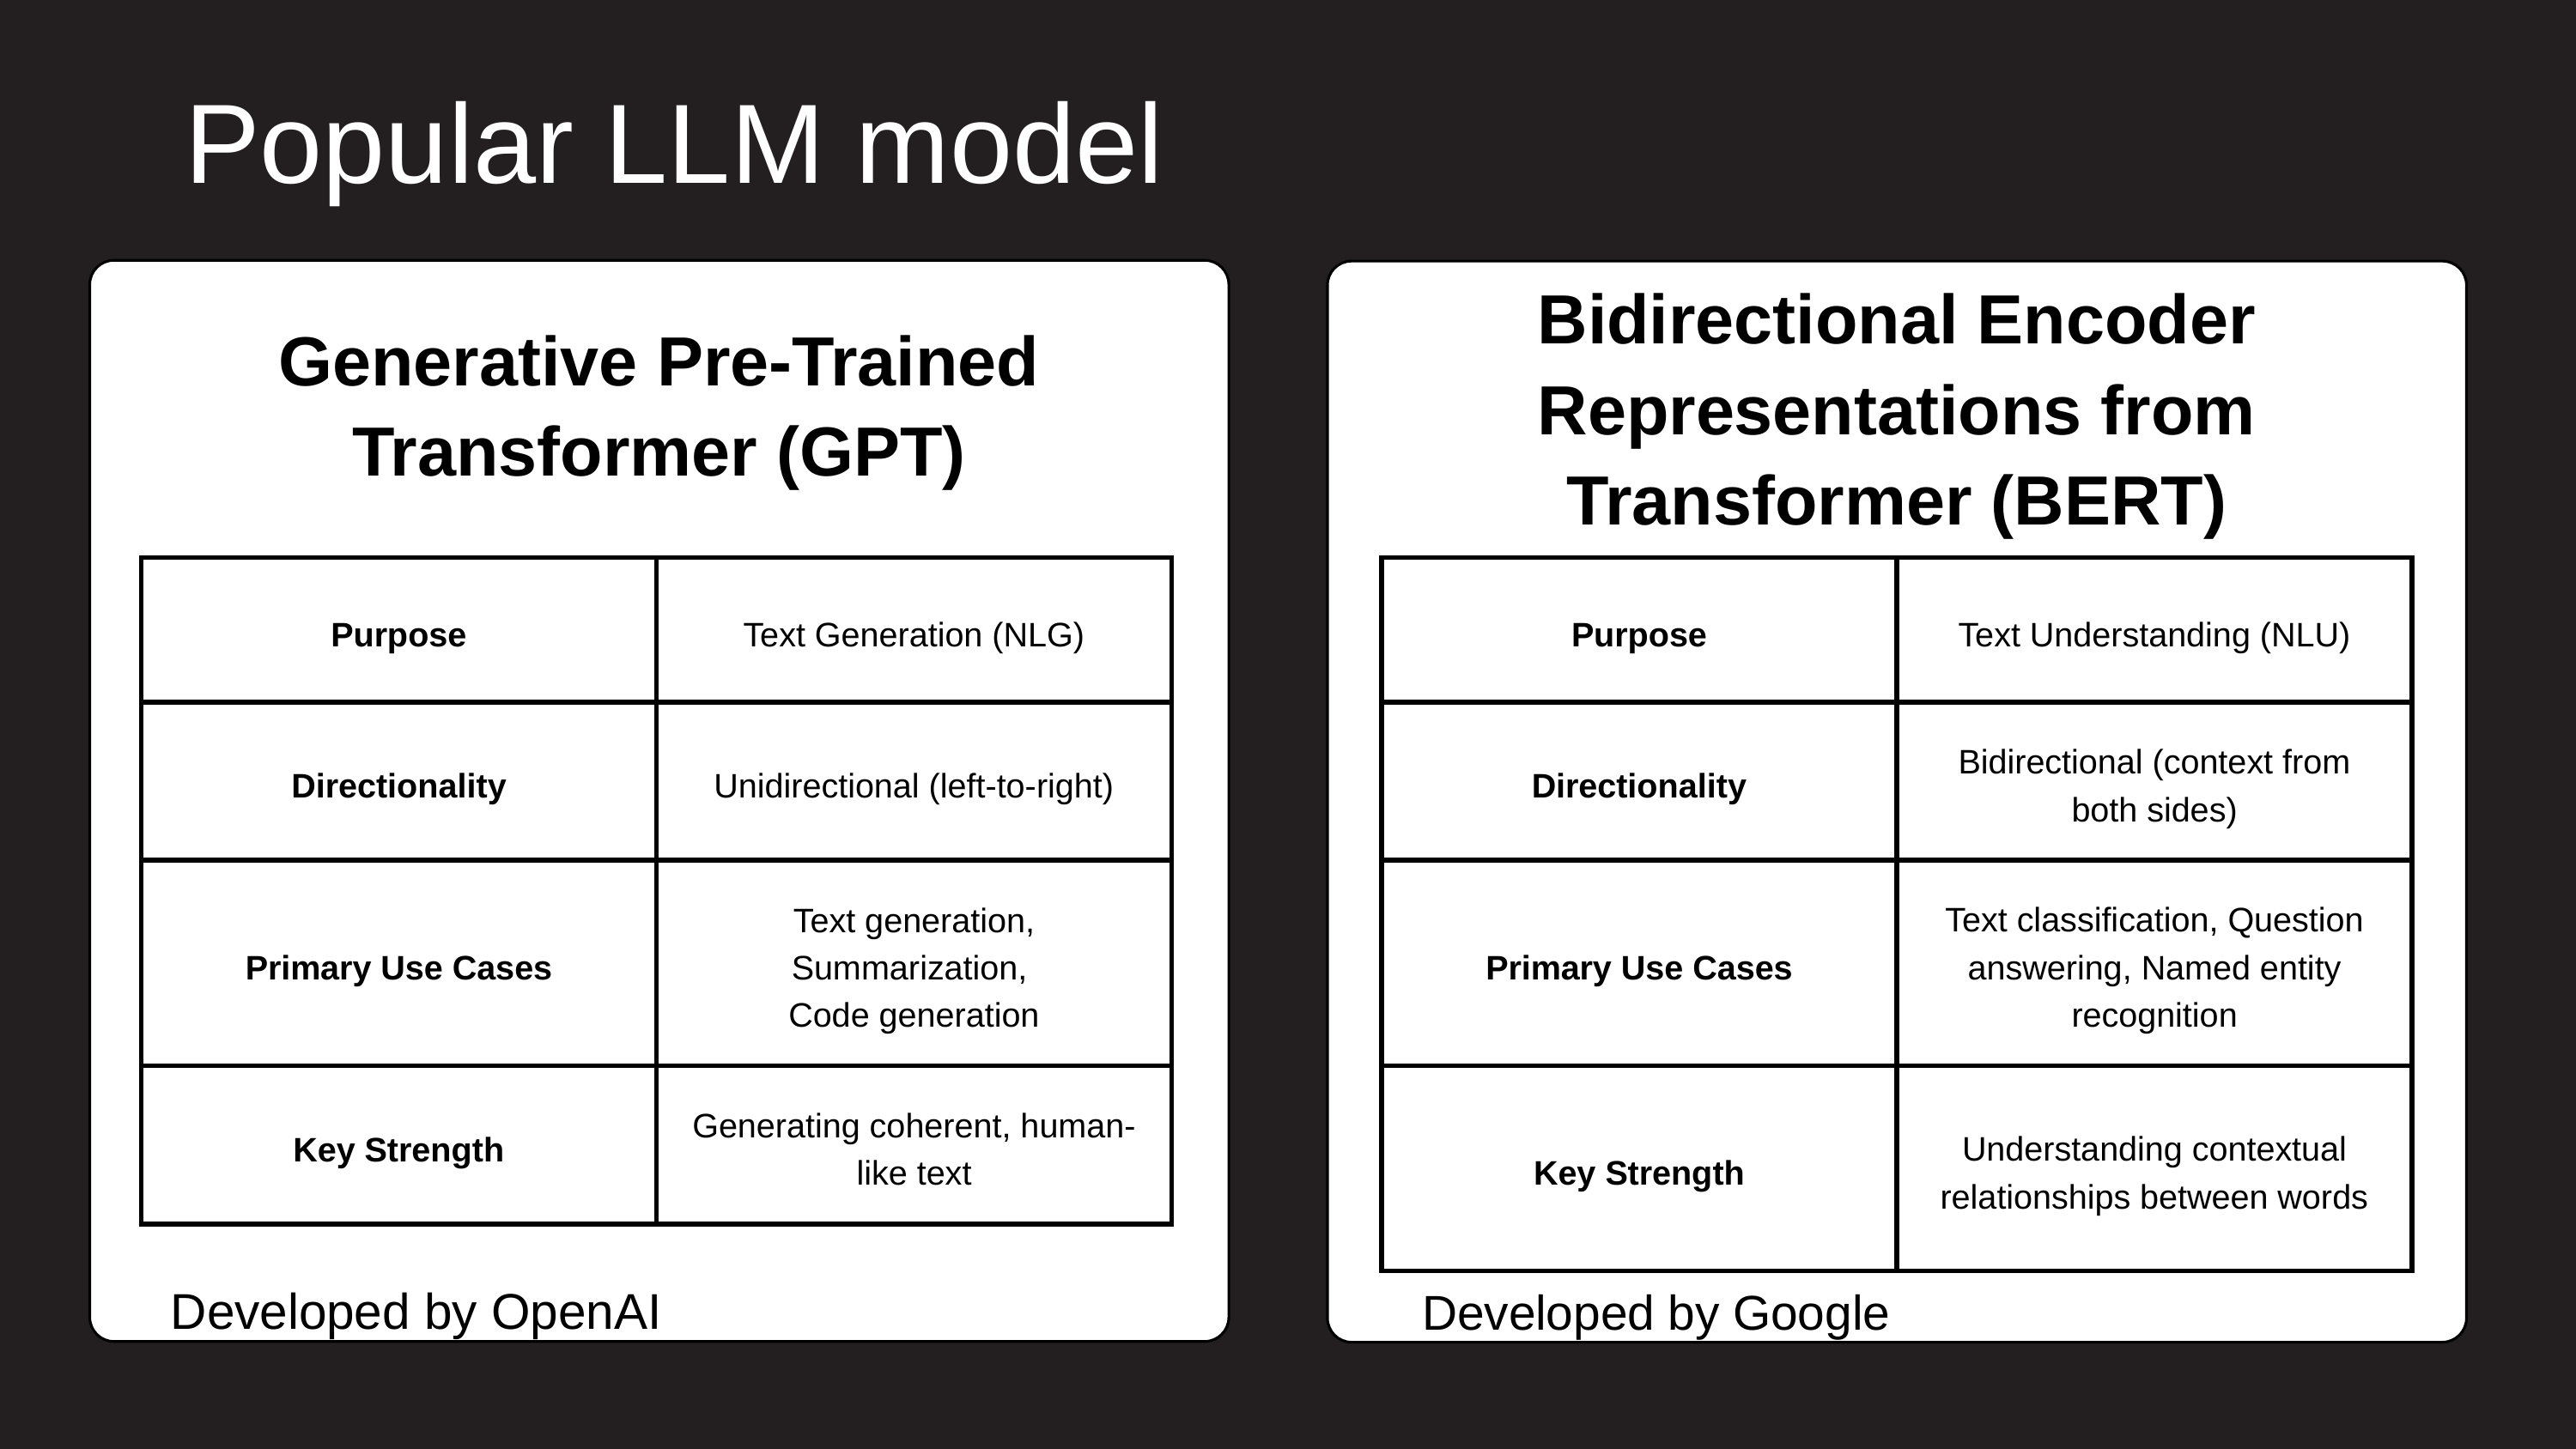

Popular LLM model

Bidirectional Encoder Representations from Transformer (BERT)
Generative Pre-Trained Transformer (GPT)
| Purpose | Text Generation (NLG) |
| --- | --- |
| Directionality | Unidirectional (left-to-right) |
| Primary Use Cases | Text generation, Summarization, Code generation |
| Key Strength | Generating coherent, human-like text |
| Purpose | Text Understanding (NLU) |
| --- | --- |
| Directionality | Bidirectional (context from both sides) |
| Primary Use Cases | Text classification, Question answering, Named entity recognition |
| Key Strength | Understanding contextual relationships between words |
Developed by OpenAI
Developed by Google